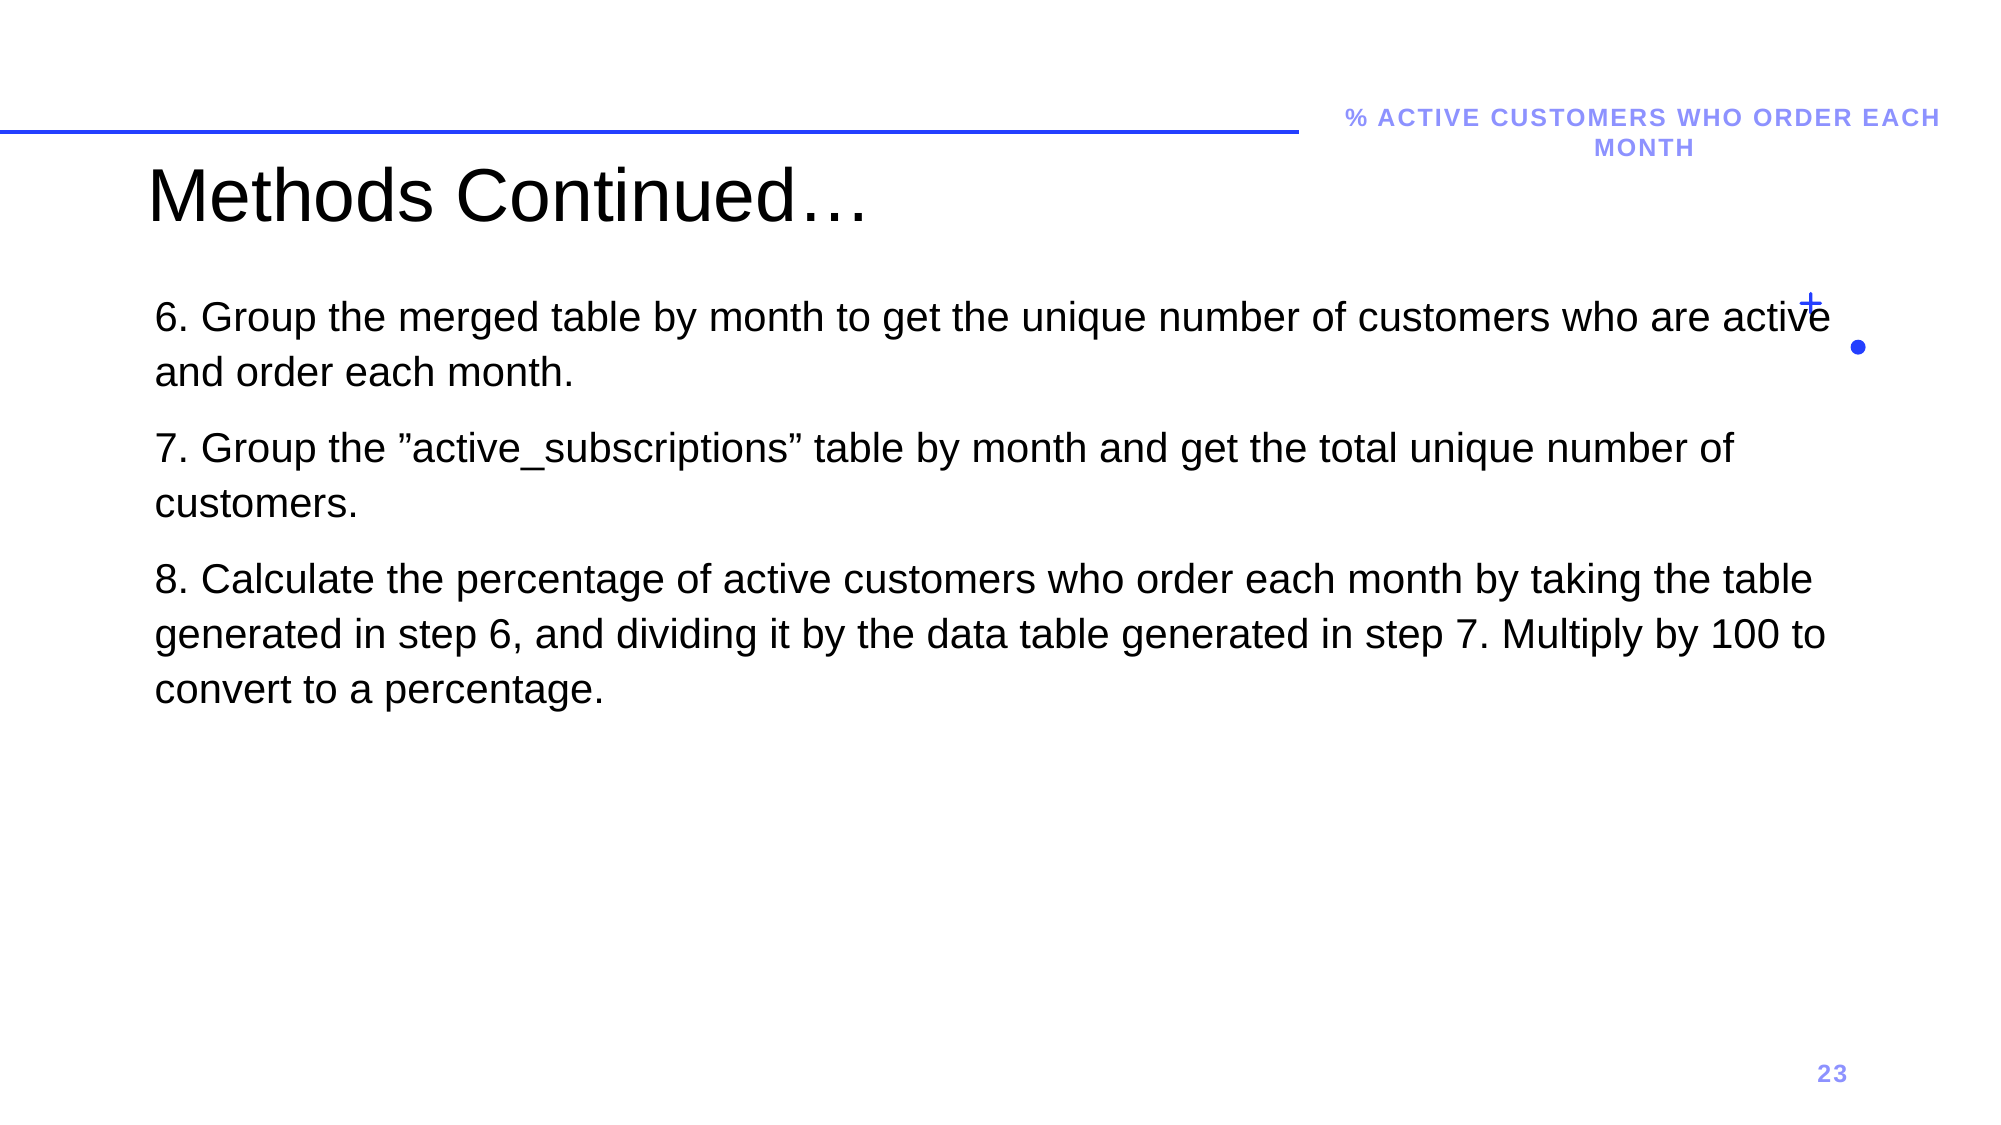

% Active Customers Who ORder EACH MONTH
# Methods Continued…
6. Group the merged table by month to get the unique number of customers who are active and order each month.
7. Group the ”active_subscriptions” table by month and get the total unique number of customers.
8. Calculate the percentage of active customers who order each month by taking the table generated in step 6, and dividing it by the data table generated in step 7. Multiply by 100 to convert to a percentage.

23